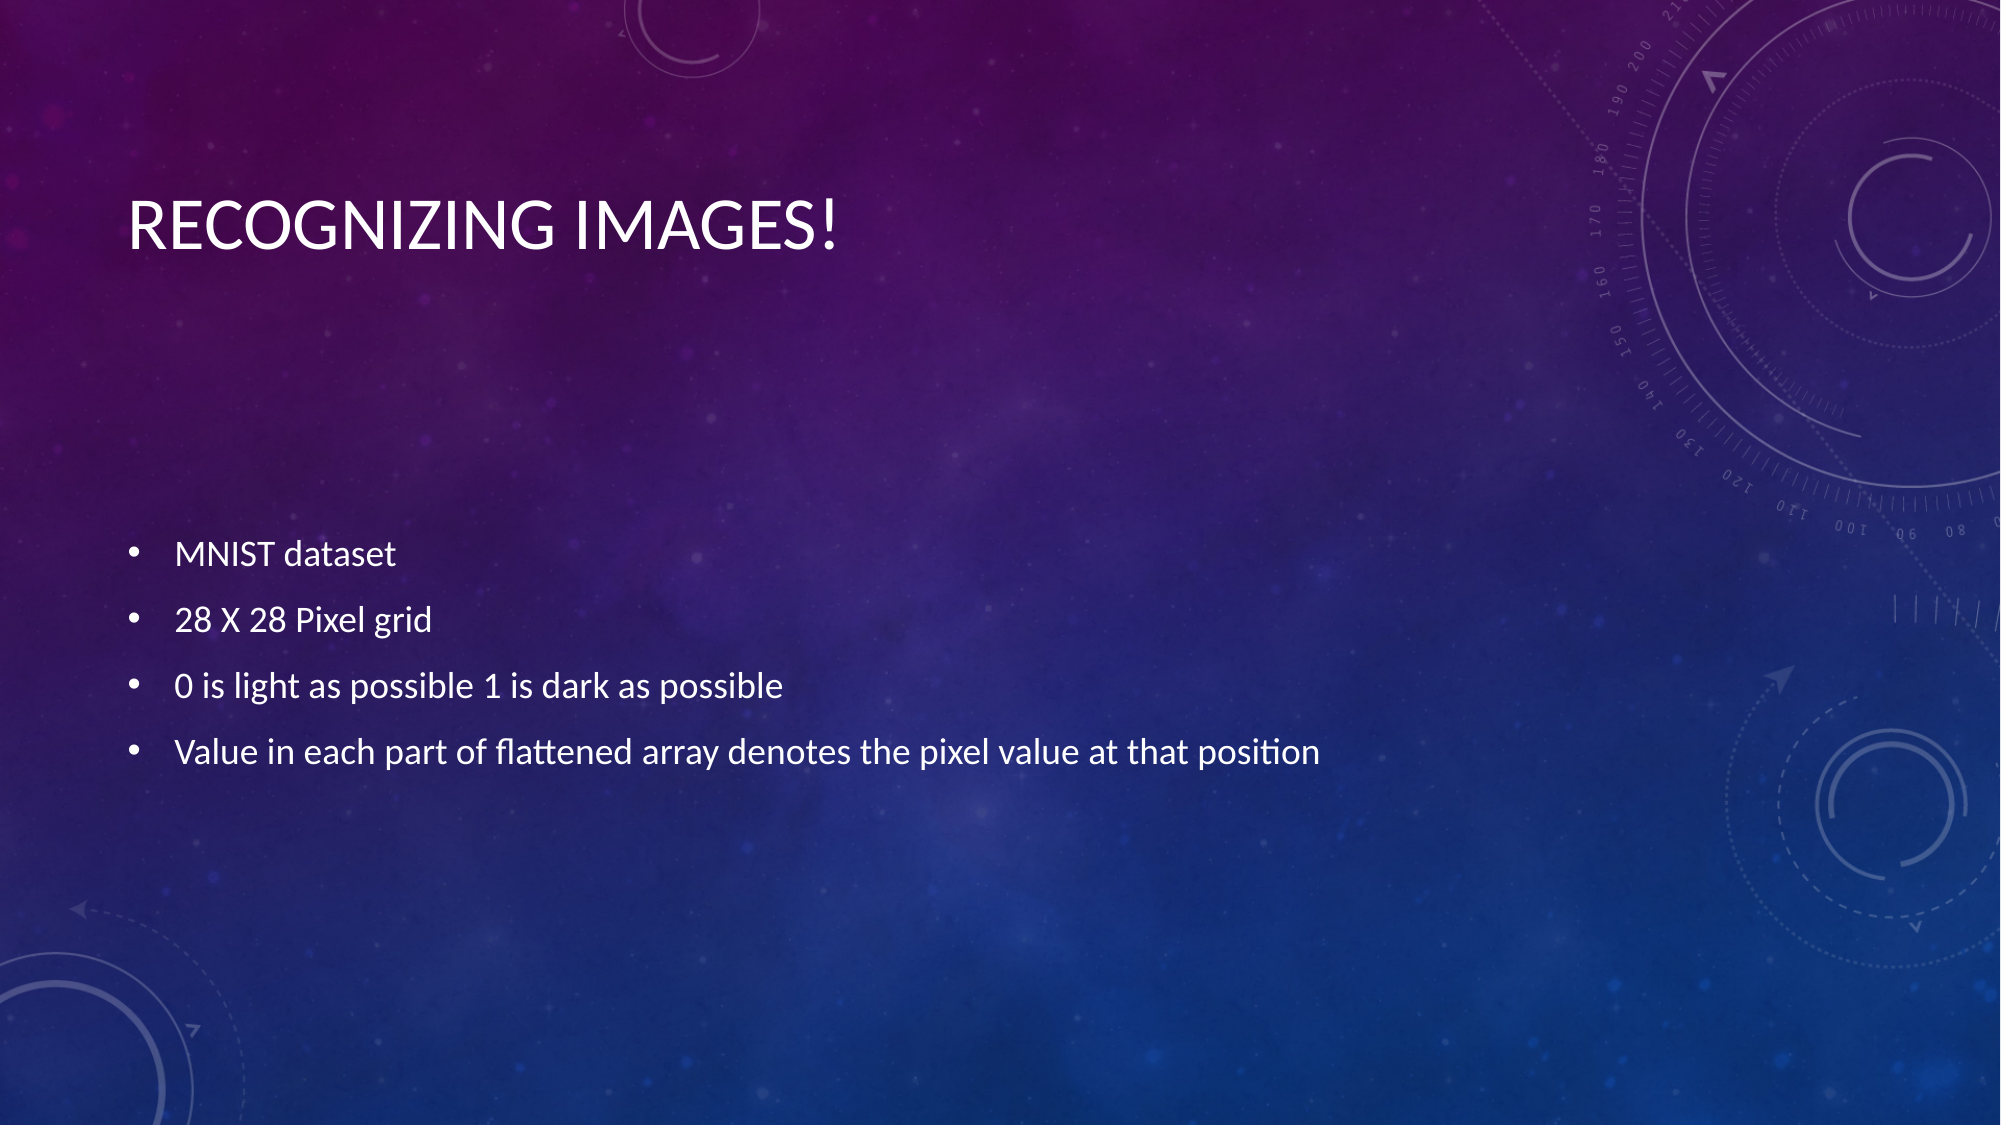

# Recognizing images!
MNIST dataset
28 X 28 Pixel grid
0 is light as possible 1 is dark as possible
Value in each part of flattened array denotes the pixel value at that position